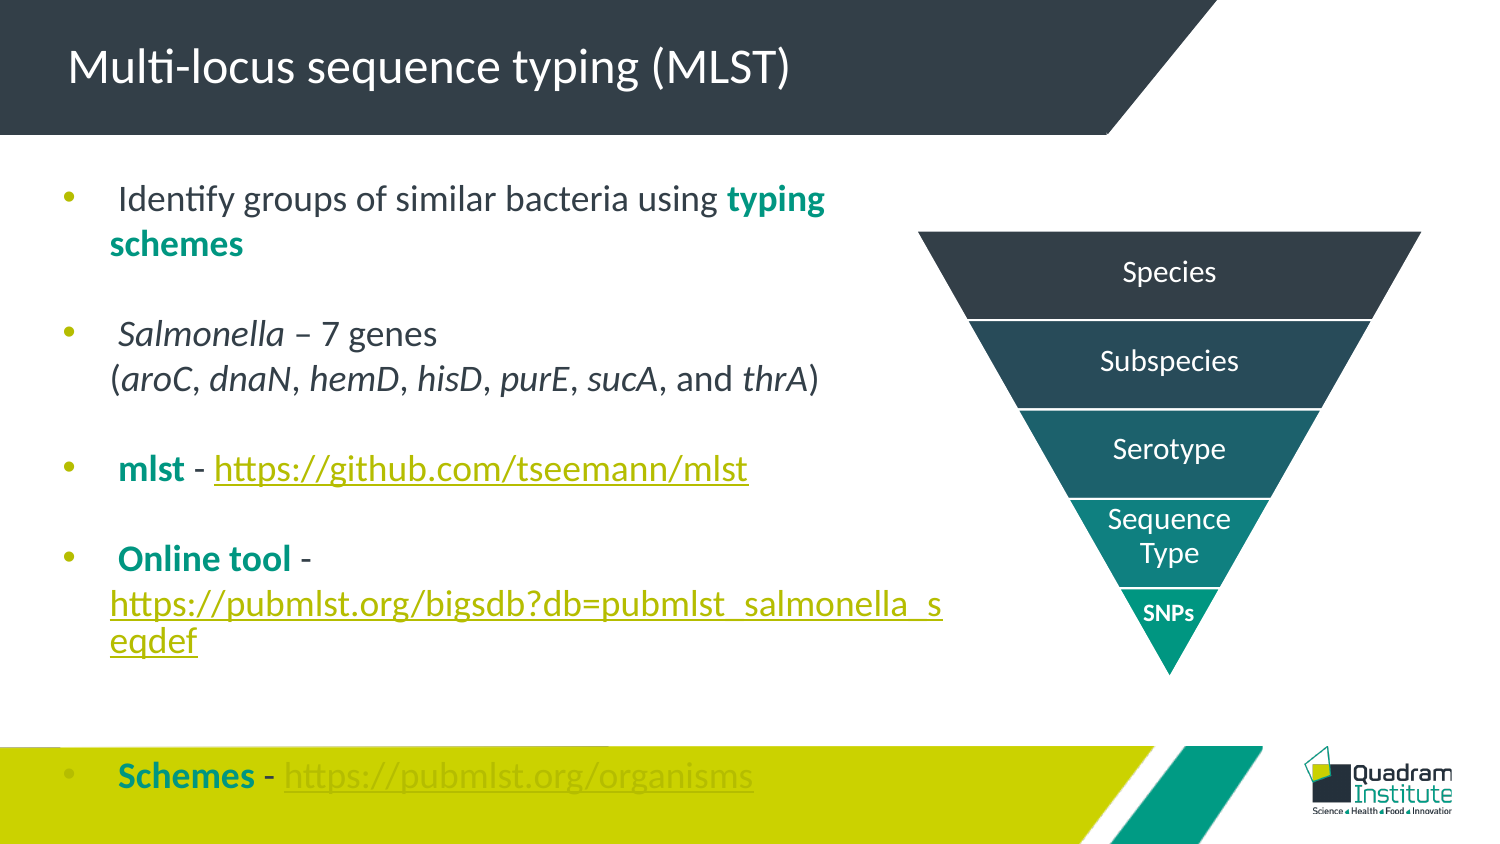

Multi-locus sequence typing (MLST)
 Identify groups of similar bacteria using typing schemes

 Salmonella – 7 genes (aroC, dnaN, hemD, hisD, purE, sucA, and thrA)

 mlst - https://github.com/tseemann/mlst

 Online tool - https://pubmlst.org/bigsdb?db=pubmlst_salmonella_seqdef

 Schemes - https://pubmlst.org/organisms

Species
Subspecies
Serotype
Sequence Type

SNPs